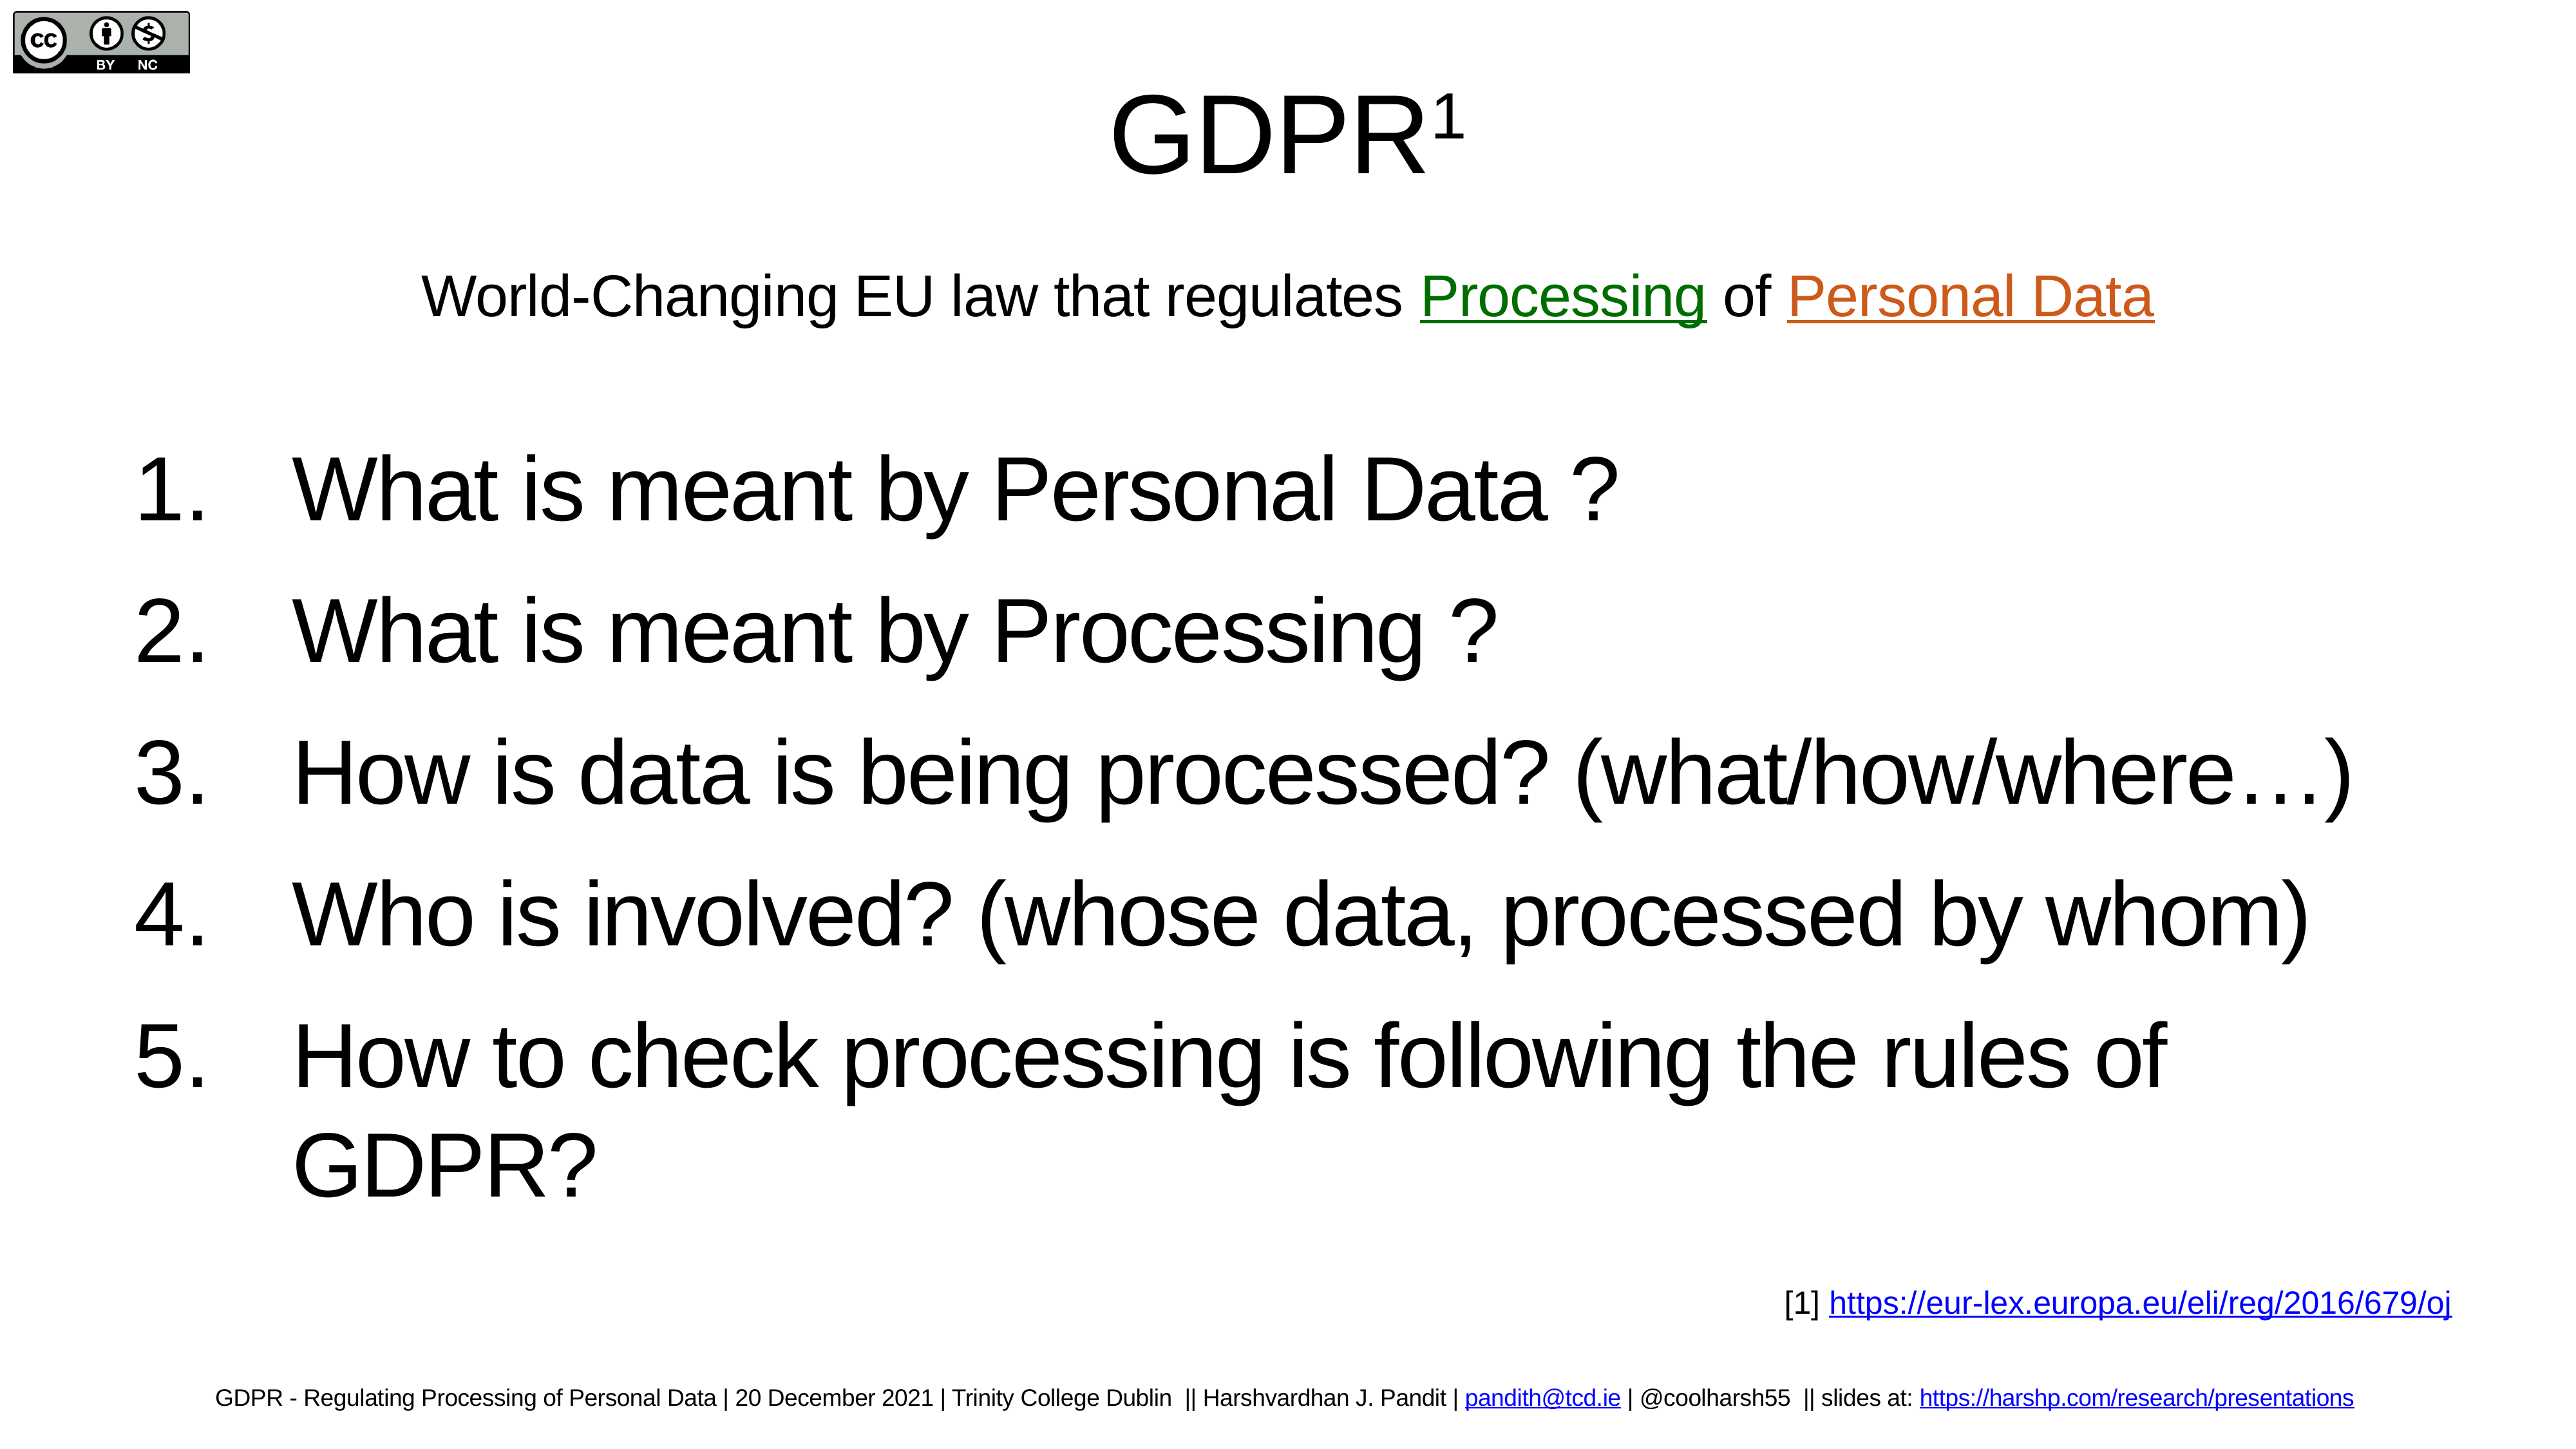

# GDPR1
World-Changing EU law that regulates Processing of Personal Data
What is meant by Personal Data ?
What is meant by Processing ?
How is data is being processed? (what/how/where…)
Who is involved? (whose data, processed by whom)
How to check processing is following the rules of GDPR?
[1] https://eur-lex.europa.eu/eli/reg/2016/679/oj
3